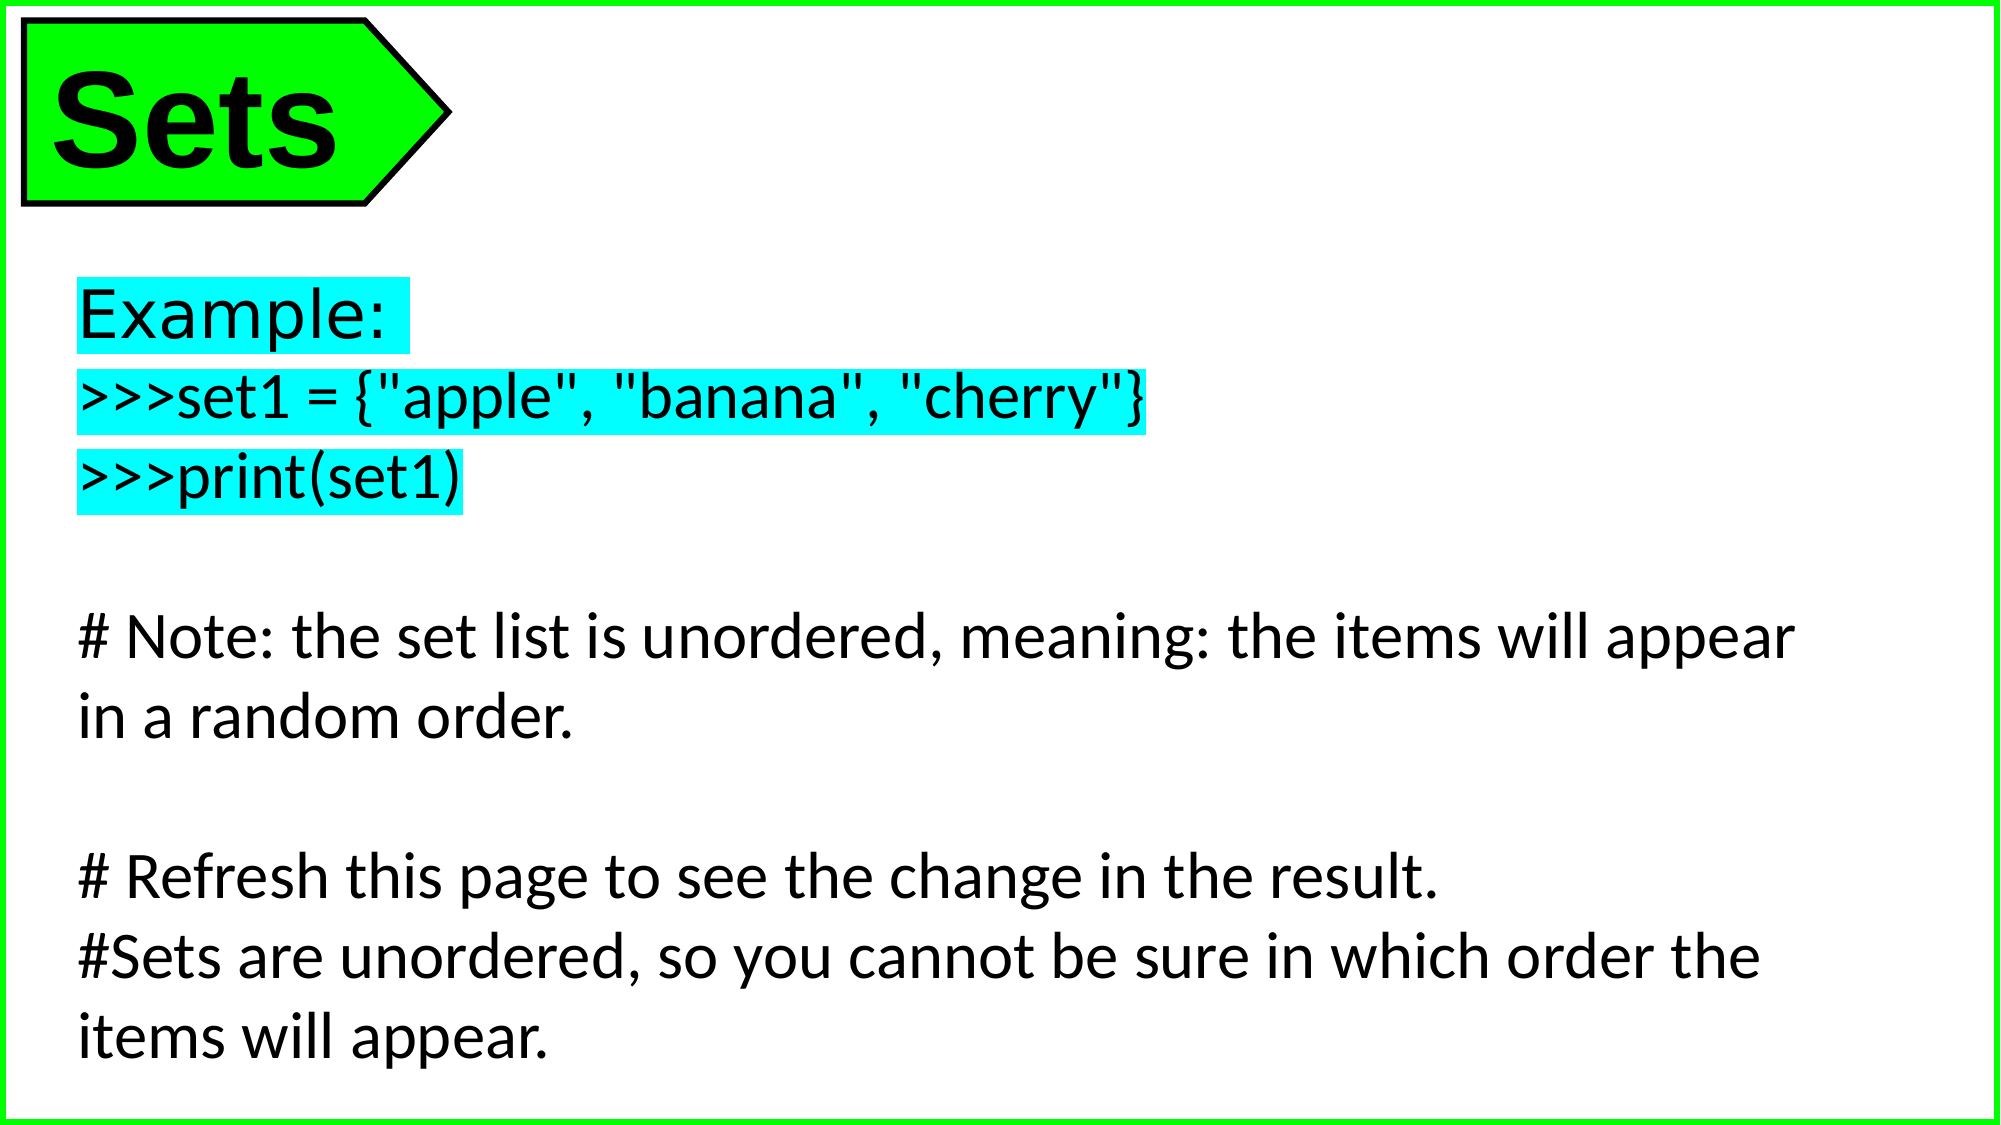

Sets
Example:
>>>set1 = {"apple", "banana", "cherry"}
>>>print(set1)

# Note: the set list is unordered, meaning: the items will appear in a random order.

# Refresh this page to see the change in the result.
#Sets are unordered, so you cannot be sure in which order the items will appear.